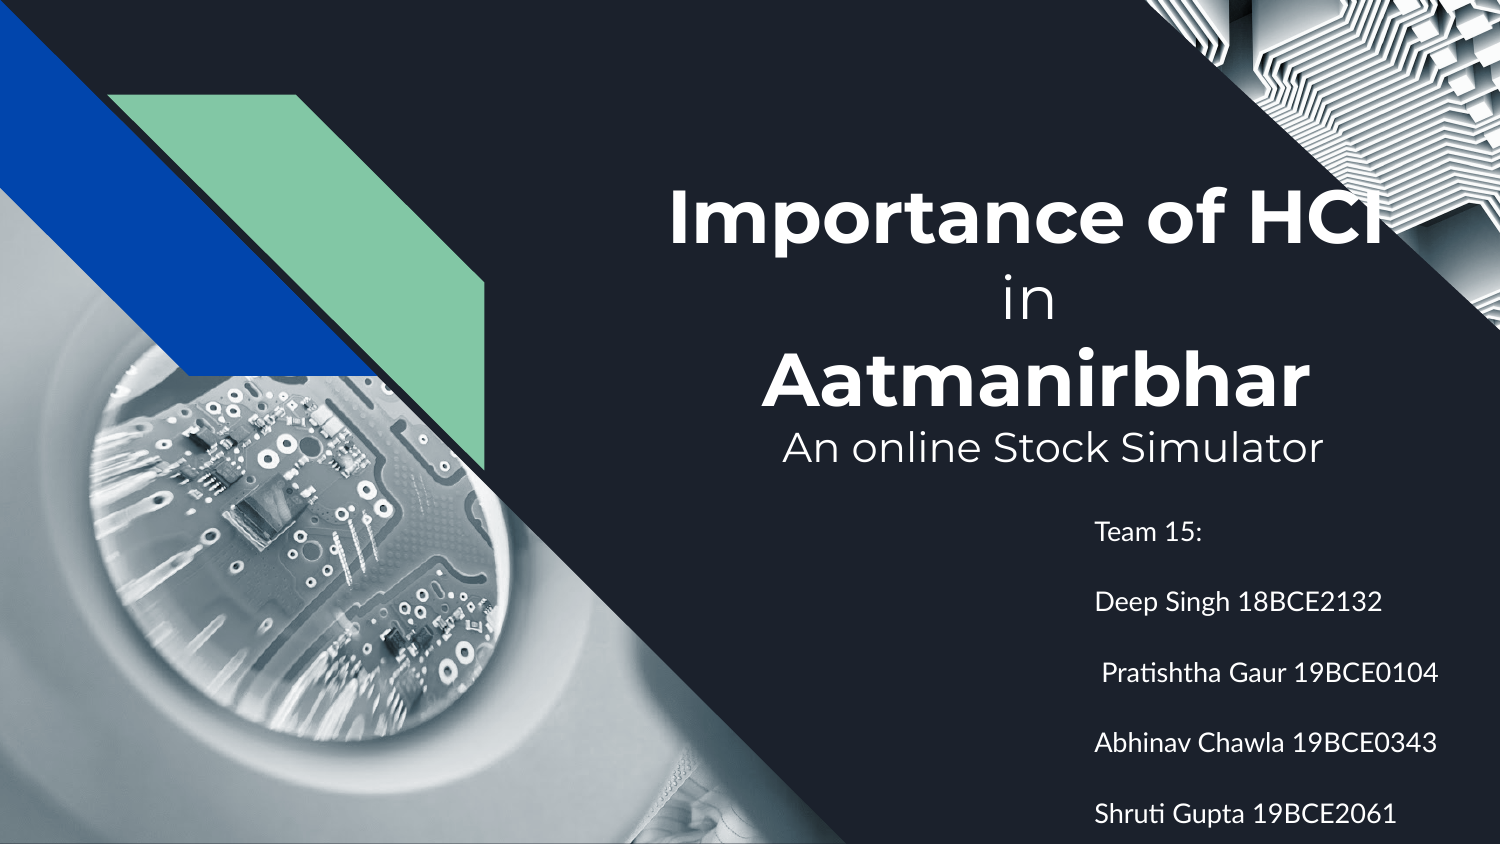

# Importance of HCI
in
Aatmanirbhar
   An online Stock Simulator
Team 15:
Deep Singh 18BCE2132
 Pratishtha Gaur 19BCE0104
Abhinav Chawla 19BCE0343
Shruti Gupta 19BCE2061